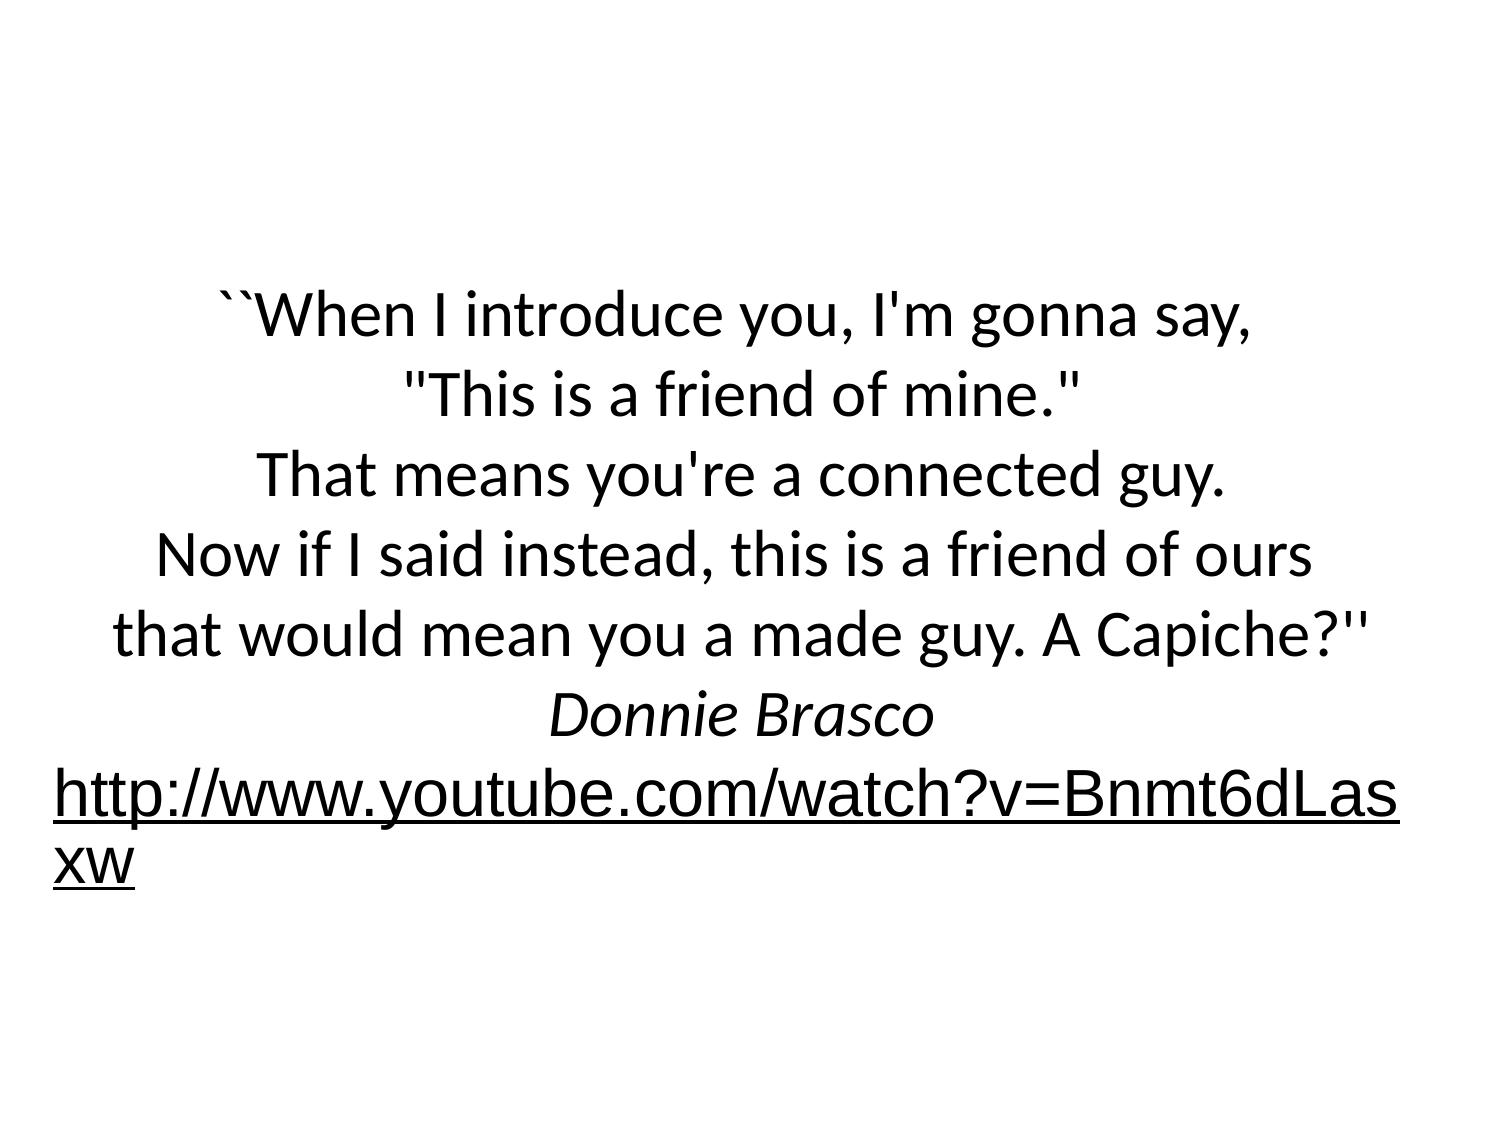

``When I introduce you, I'm gonna say,
"This is a friend of mine."
 That means you're a connected guy.
Now if I said instead, this is a friend of ours
that would mean you a made guy. A Capiche?''
Donnie Brasco
http://www.youtube.com/watch?v=Bnmt6dLasxw